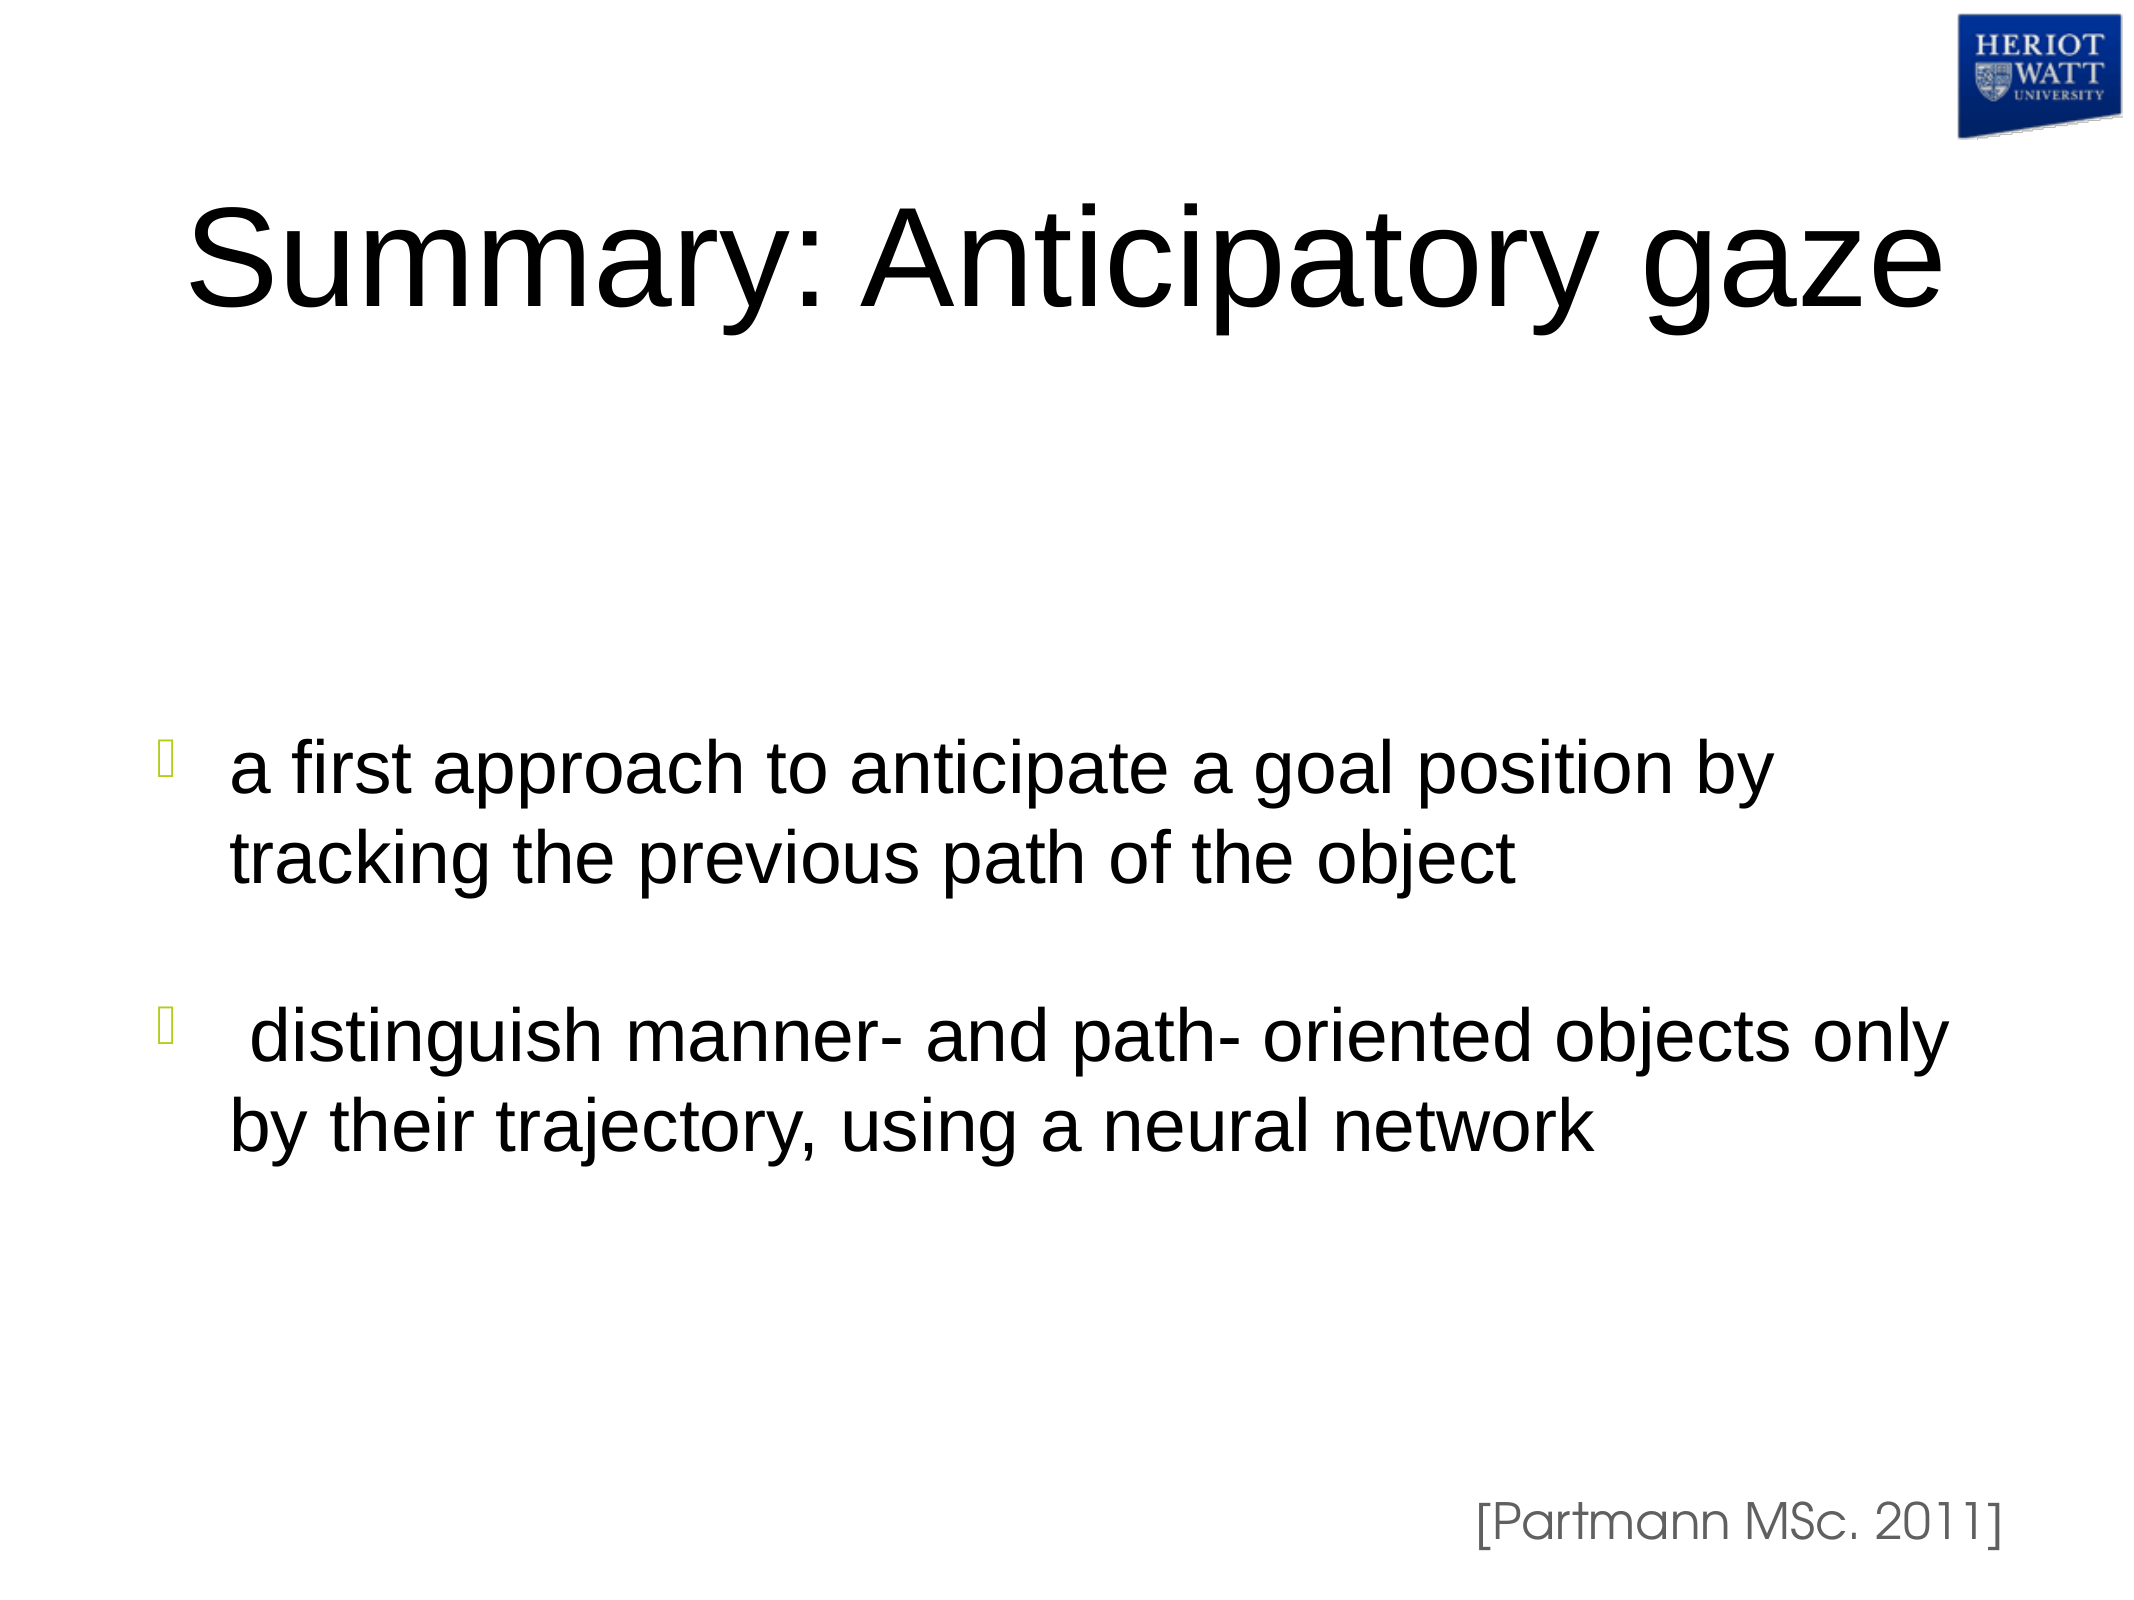

# Summary: Anticipatory gaze
a first approach to anticipate a goal position by tracking the previous path of the object
 distinguish manner- and path- oriented objects only by their trajectory, using a neural network
[Partmann MSc. 2011]